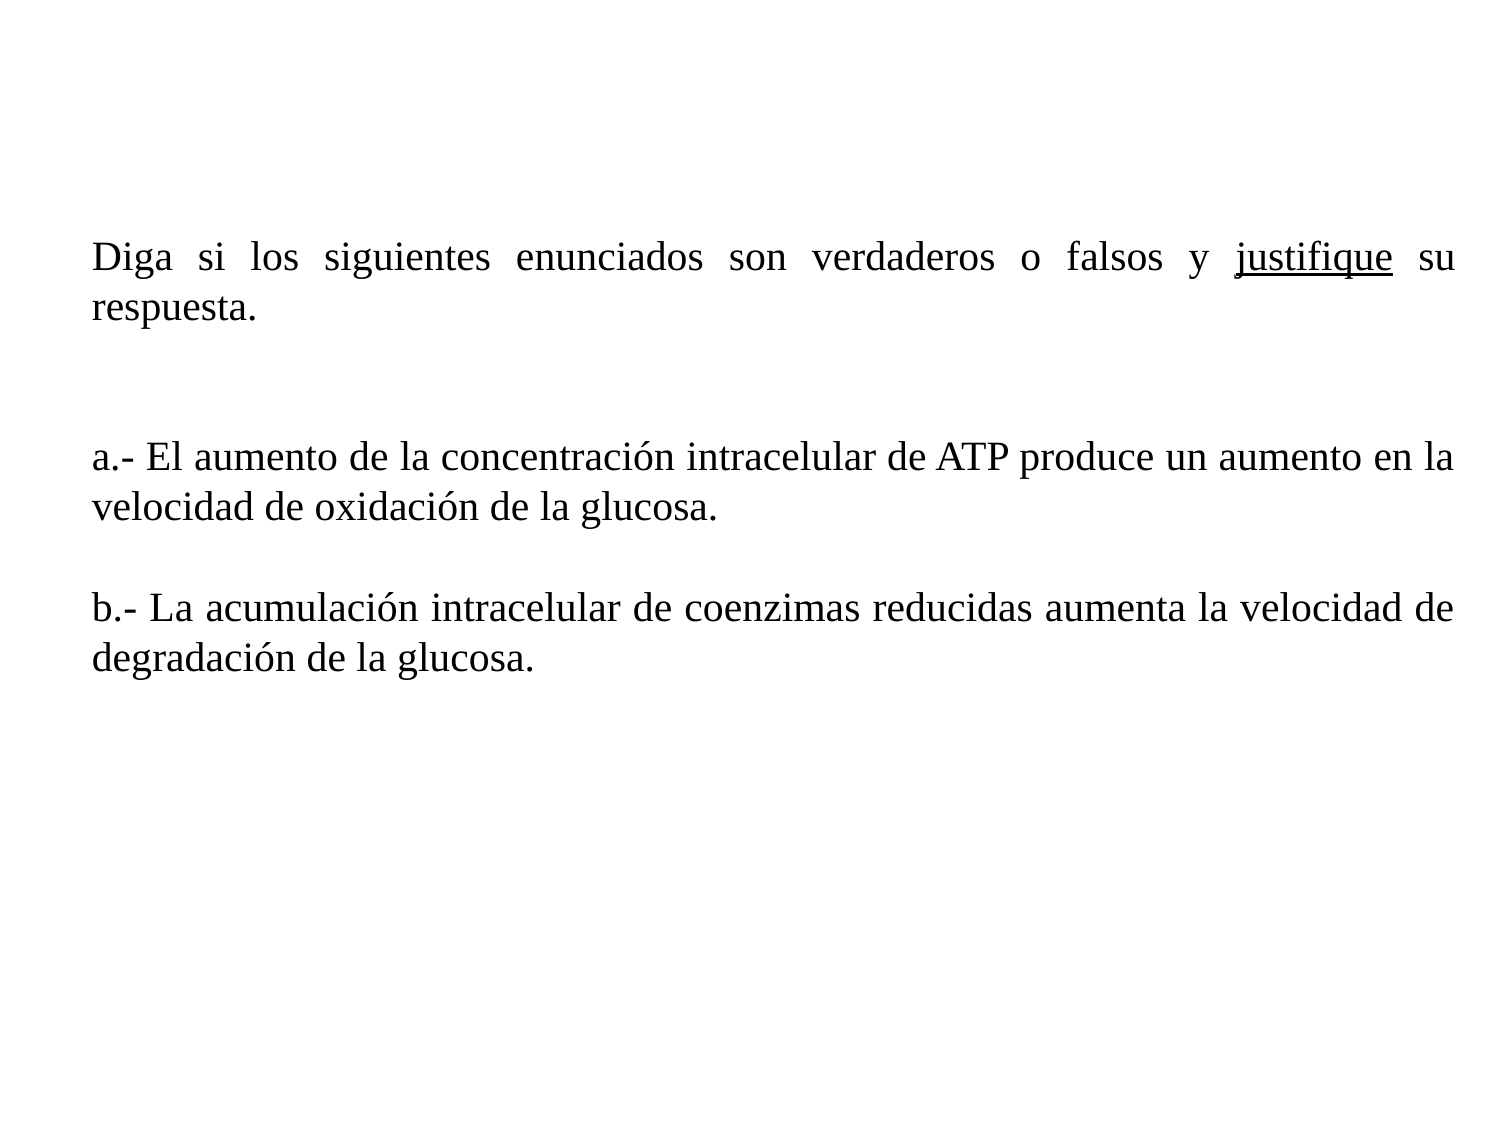

Diga si los siguientes enunciados son verdaderos o falsos y justifique su respuesta.

a.- El aumento de la concentración intracelular de ATP produce un aumento en la velocidad de oxidación de la glucosa.

b.- La acumulación intracelular de coenzimas reducidas aumenta la velocidad de degradación de la glucosa.